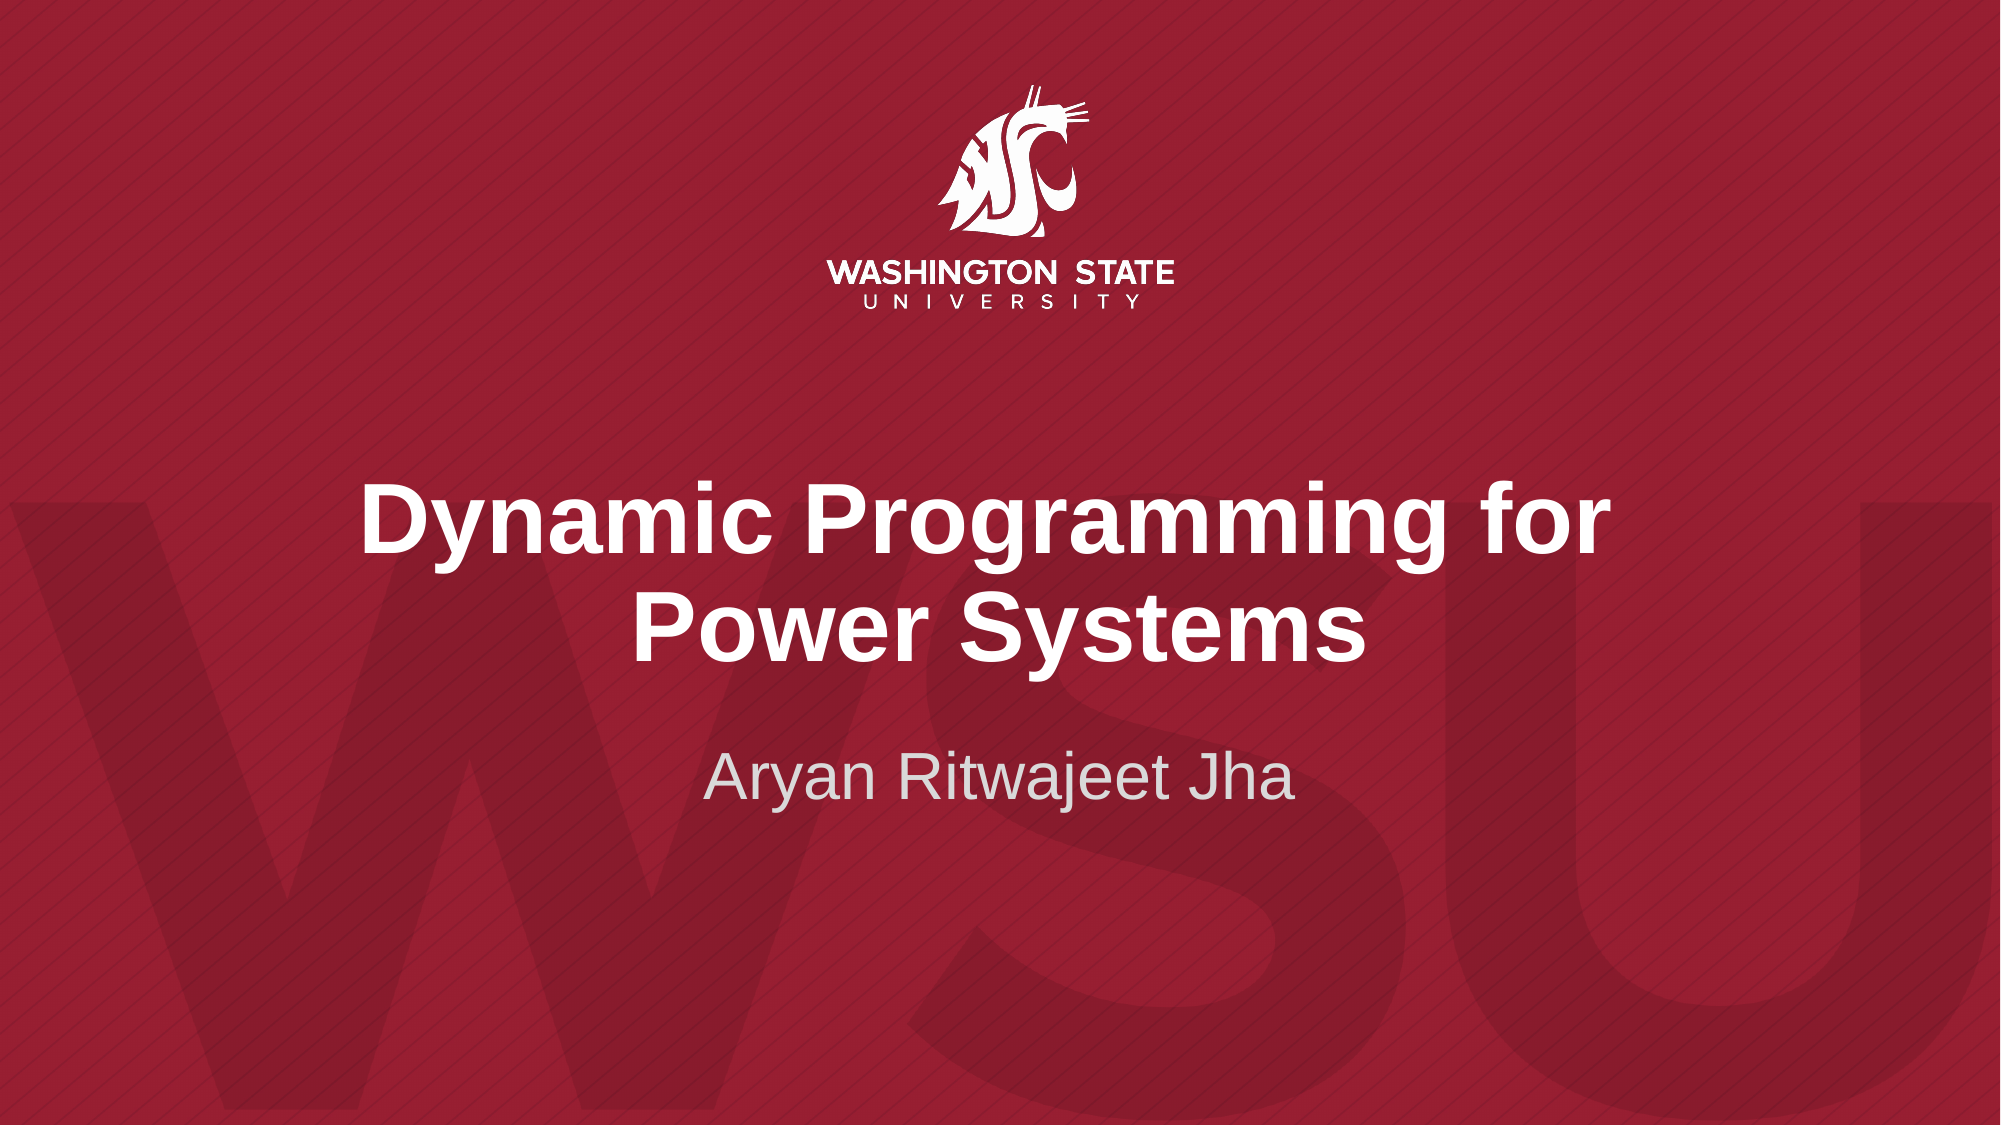

# Dynamic Programming for Power Systems
Aryan Ritwajeet Jha